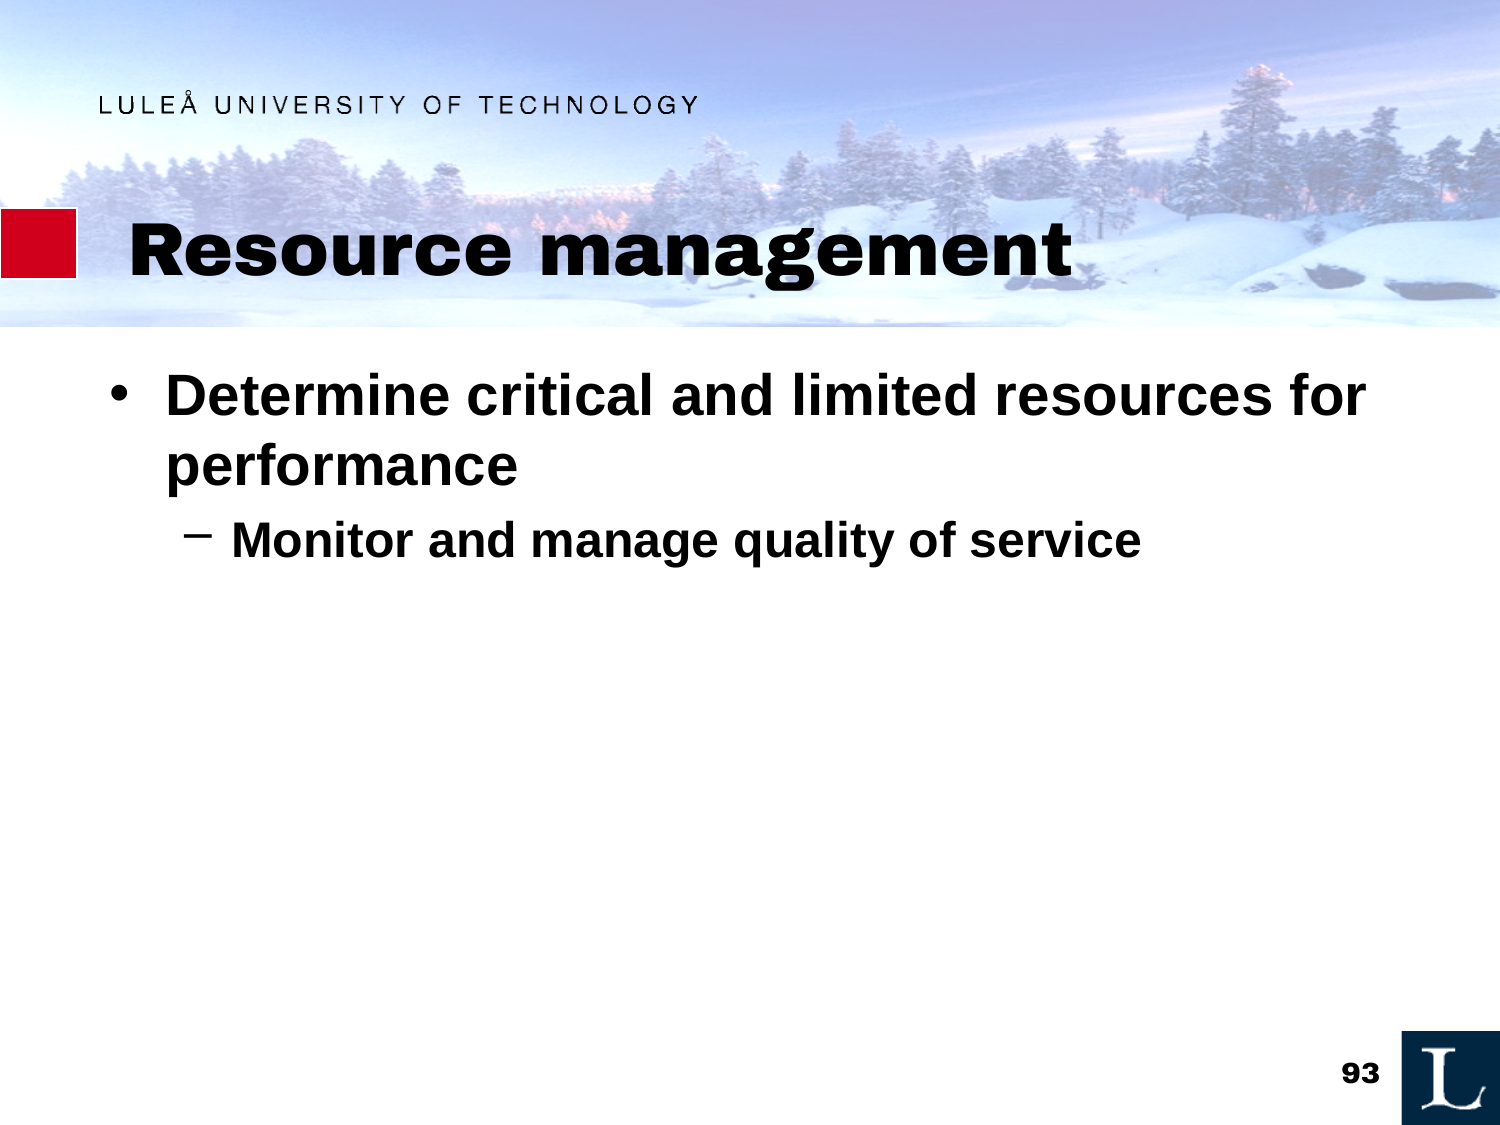

# Resource management
Determine critical and limited resources for performance
Monitor and manage quality of service
93